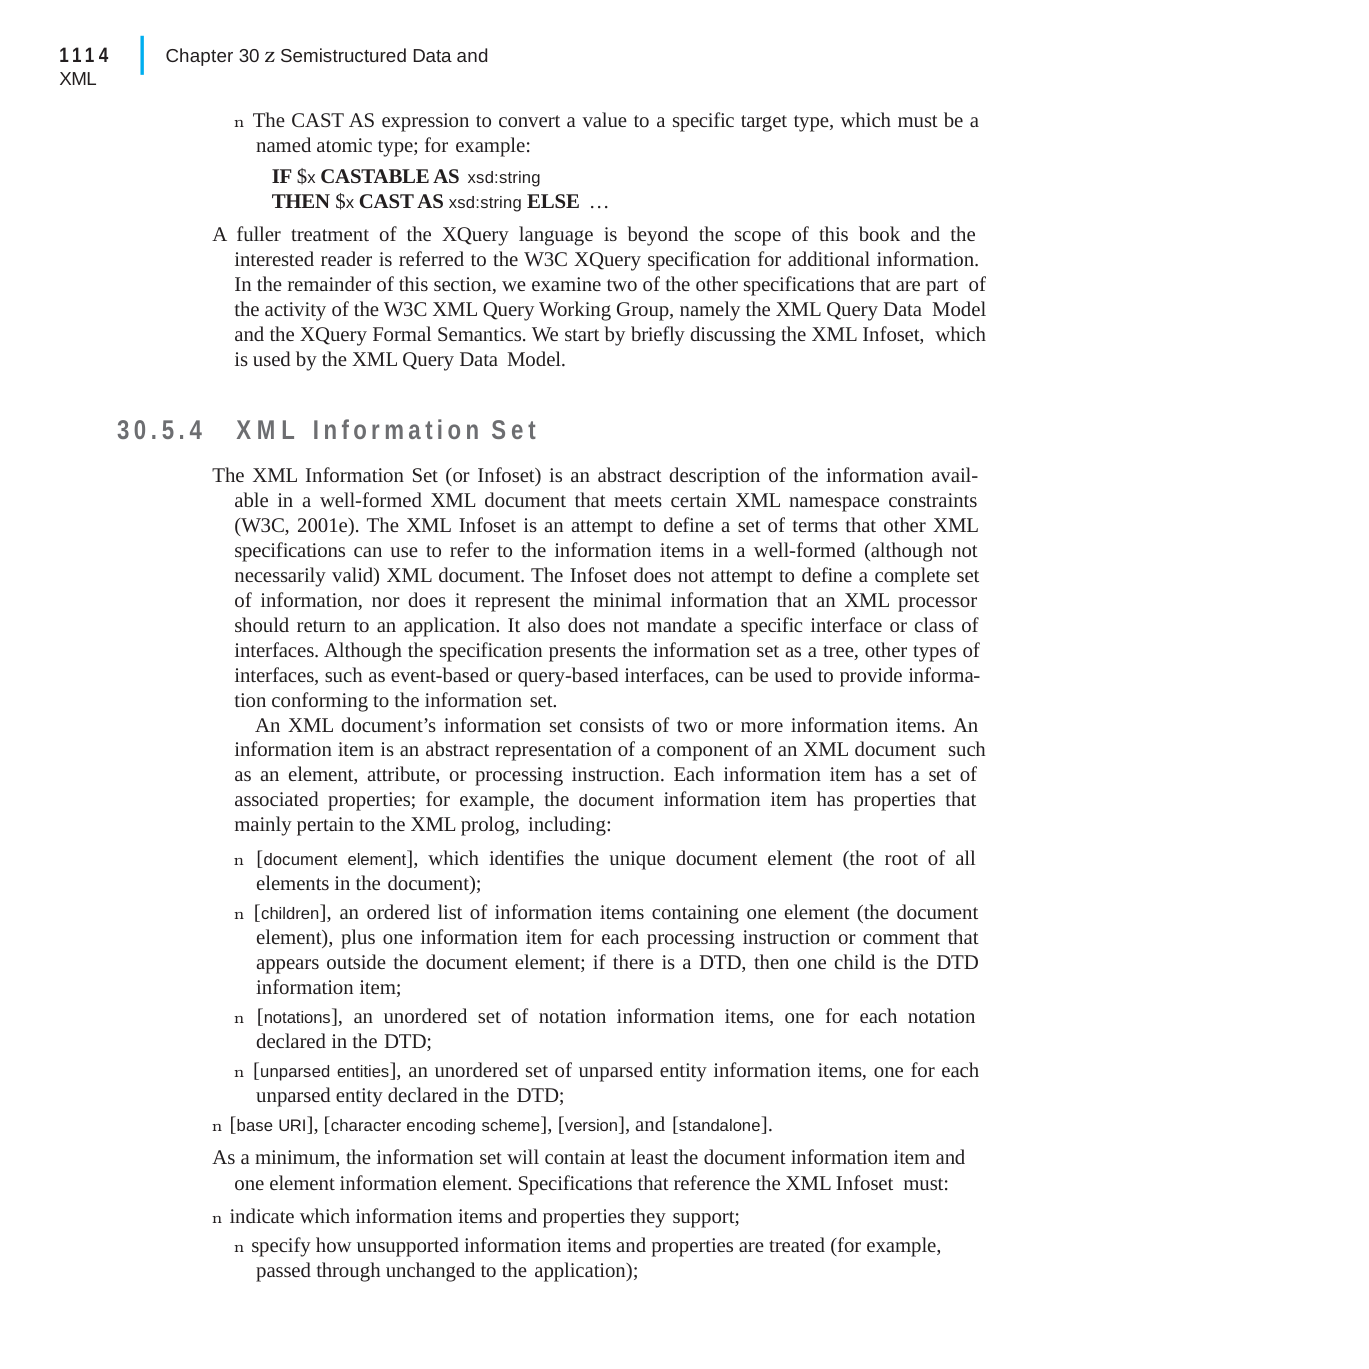

|
1114	Chapter 30 z Semistructured Data and XML
n The CAST AS expression to convert a value to a specific target type, which must be a  named atomic type; for example:
IF $x CASTABLE AS xsd:string
THEN $x CAST AS xsd:string ELSE …
A fuller treatment of the XQuery language is beyond the scope of this book and the  interested reader is referred to the W3C XQuery specification for additional information.  In the remainder of this section, we examine two of the other specifications that are part  of the activity of the W3C XML Query Working Group, namely the XML Query Data  Model and the XQuery Formal Semantics. We start by briefly discussing the XML Infoset,  which is used by the XML Query Data Model.

30.5.4	XML Information Set
The XML Information Set (or Infoset) is an abstract description of the information avail-  able in a well-formed XML document that meets certain XML namespace constraints  (W3C, 2001e). The XML Infoset is an attempt to define a set of terms that other XML  specifications can use to refer to the information items in a well-formed (although not  necessarily valid) XML document. The Infoset does not attempt to define a complete set  of information, nor does it represent the minimal information that an XML processor  should return to an application. It also does not mandate a specific interface or class of  interfaces. Although the specification presents the information set as a tree, other types of  interfaces, such as event-based or query-based interfaces, can be used to provide informa-  tion conforming to the information set.
An XML document’s information set consists of two or more information items. An  information item is an abstract representation of a component of an XML document  such as an element, attribute, or processing instruction. Each information item has a set of  associated properties; for example, the document information item has properties that  mainly pertain to the XML prolog, including:
n [document element], which identifies the unique document element (the root of all  elements in the document);
n [children], an ordered list of information items containing one element (the document  element), plus one information item for each processing instruction or comment that  appears outside the document element; if there is a DTD, then one child is the DTD  information item;
n [notations], an unordered set of notation information items, one for each notation  declared in the DTD;
n [unparsed entities], an unordered set of unparsed entity information items, one for each  unparsed entity declared in the DTD;
n [base URI], [character encoding scheme], [version], and [standalone].
As a minimum, the information set will contain at least the document information item and  one element information element. Specifications that reference the XML Infoset must:
n indicate which information items and properties they support;
n specify how unsupported information items and properties are treated (for example,  passed through unchanged to the application);